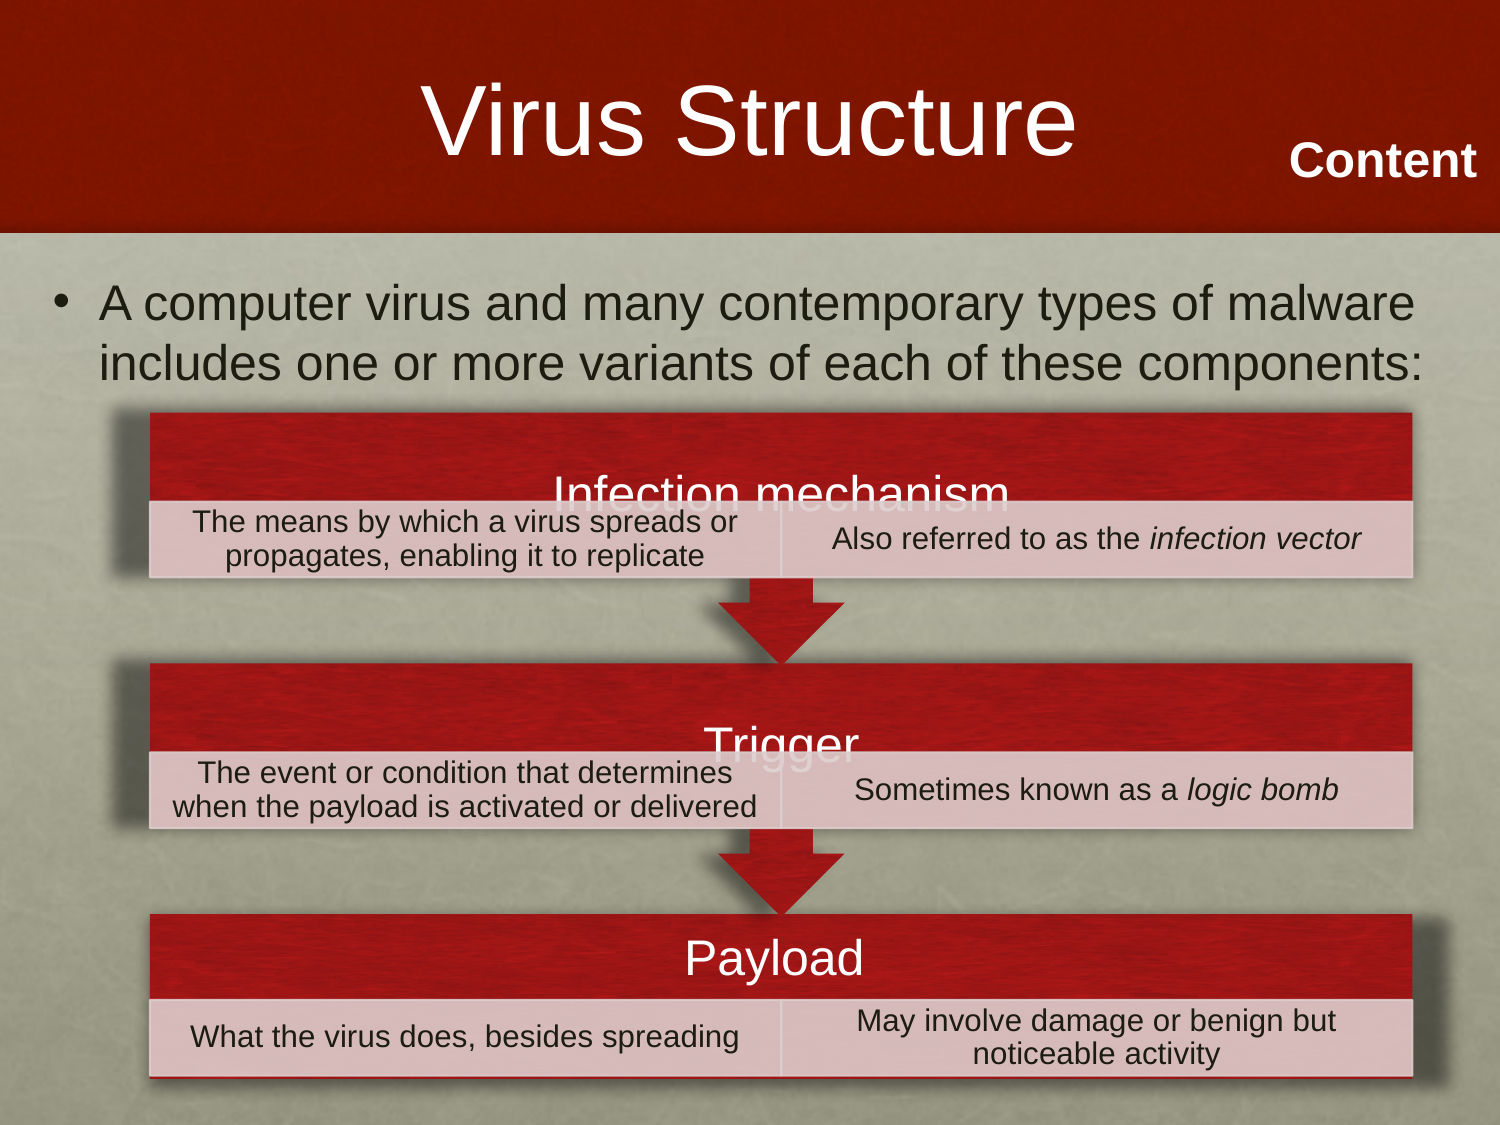

# Virus Structure
A computer virus and many contemporary types of malware includes one or more variants of each of these components:
Payload
What the virus does, besides spreading
May involve damage or benign but noticeable activity
Trigger
The event or condition that determines when the payload is activated or delivered
Sometimes known as a logic bomb
Infection mechanism
The means by which a virus spreads or propagates, enabling it to replicate
Also referred to as the infection vector